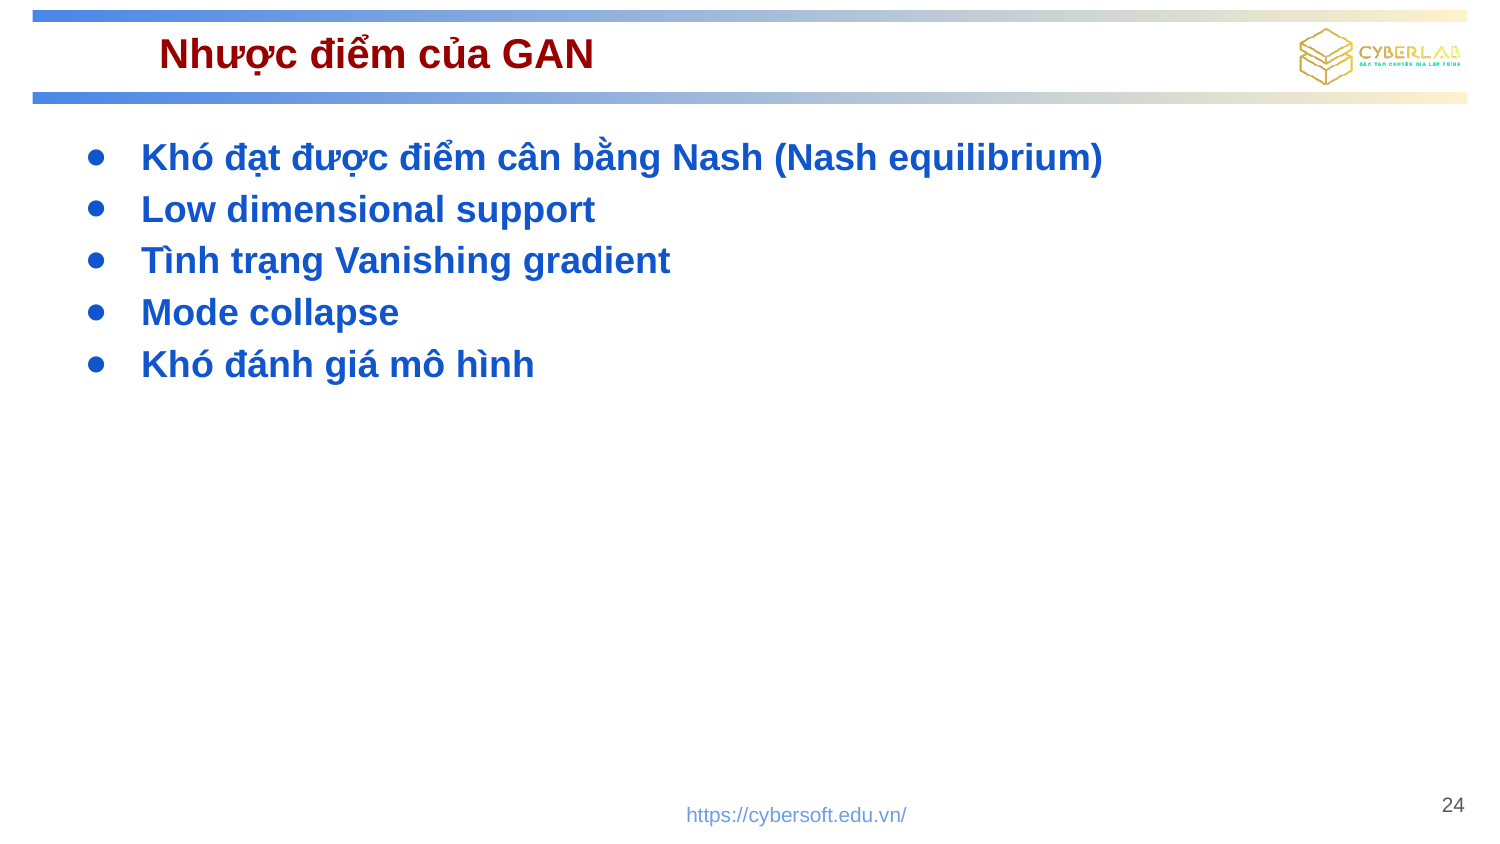

# Nhược điểm của GAN
Khó đạt được điểm cân bằng Nash (Nash equilibrium)
Low dimensional support
Tình trạng Vanishing gradient
Mode collapse
Khó đánh giá mô hình

24